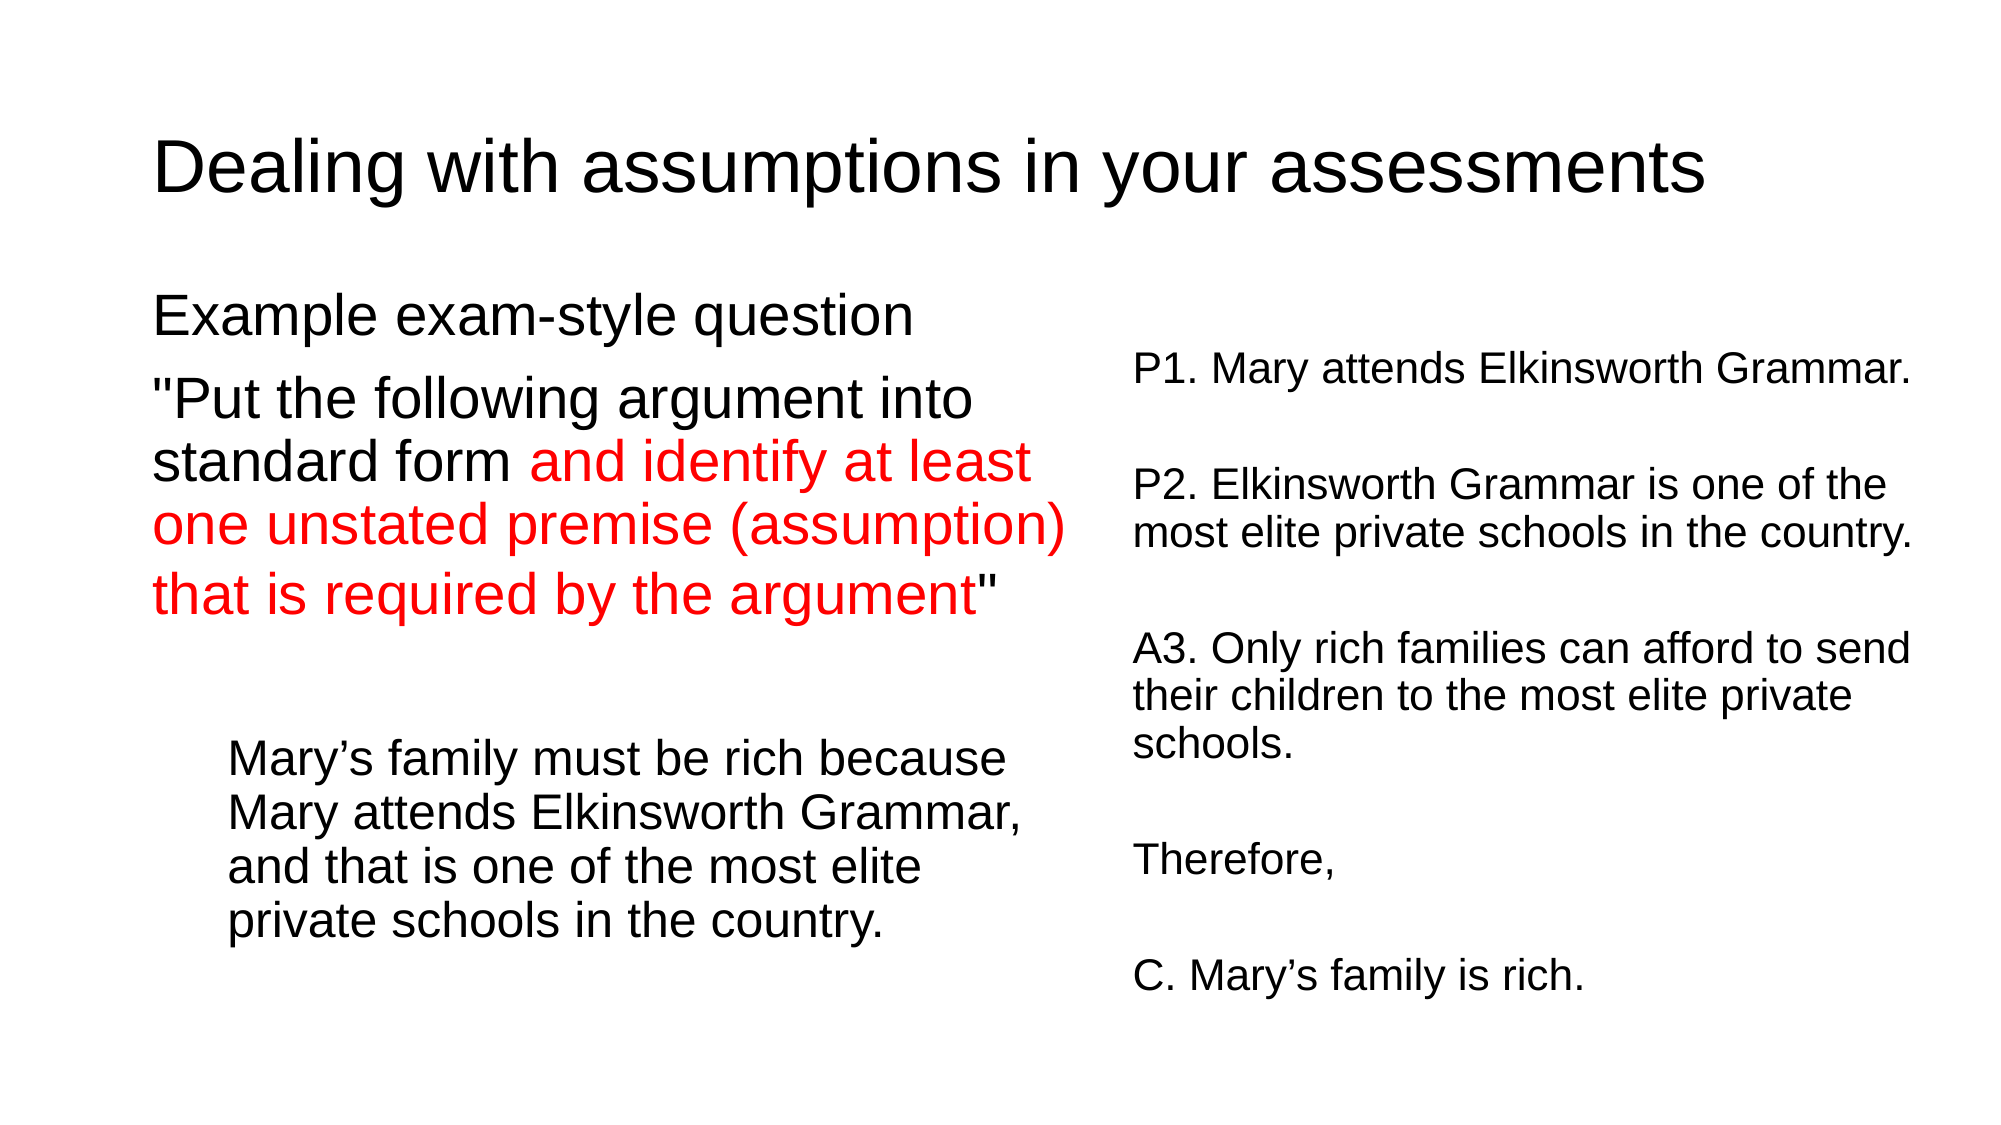

# Dealing with assumptions in your assessments

P1. Mary attends Elkinsworth Grammar.

P2. Elkinsworth Grammar is one of the most elite private schools in the country.

A3. Only rich families can afford to send their children to the most elite private schools.

Therefore,

C. Mary’s family is rich.

Example exam-style question
"Put the following argument into standard form and identify at least one unstated premise (assumption) that is required by the argument"

Mary’s family must be rich because Mary attends Elkinsworth Grammar, and that is one of the most elite private schools in the country.